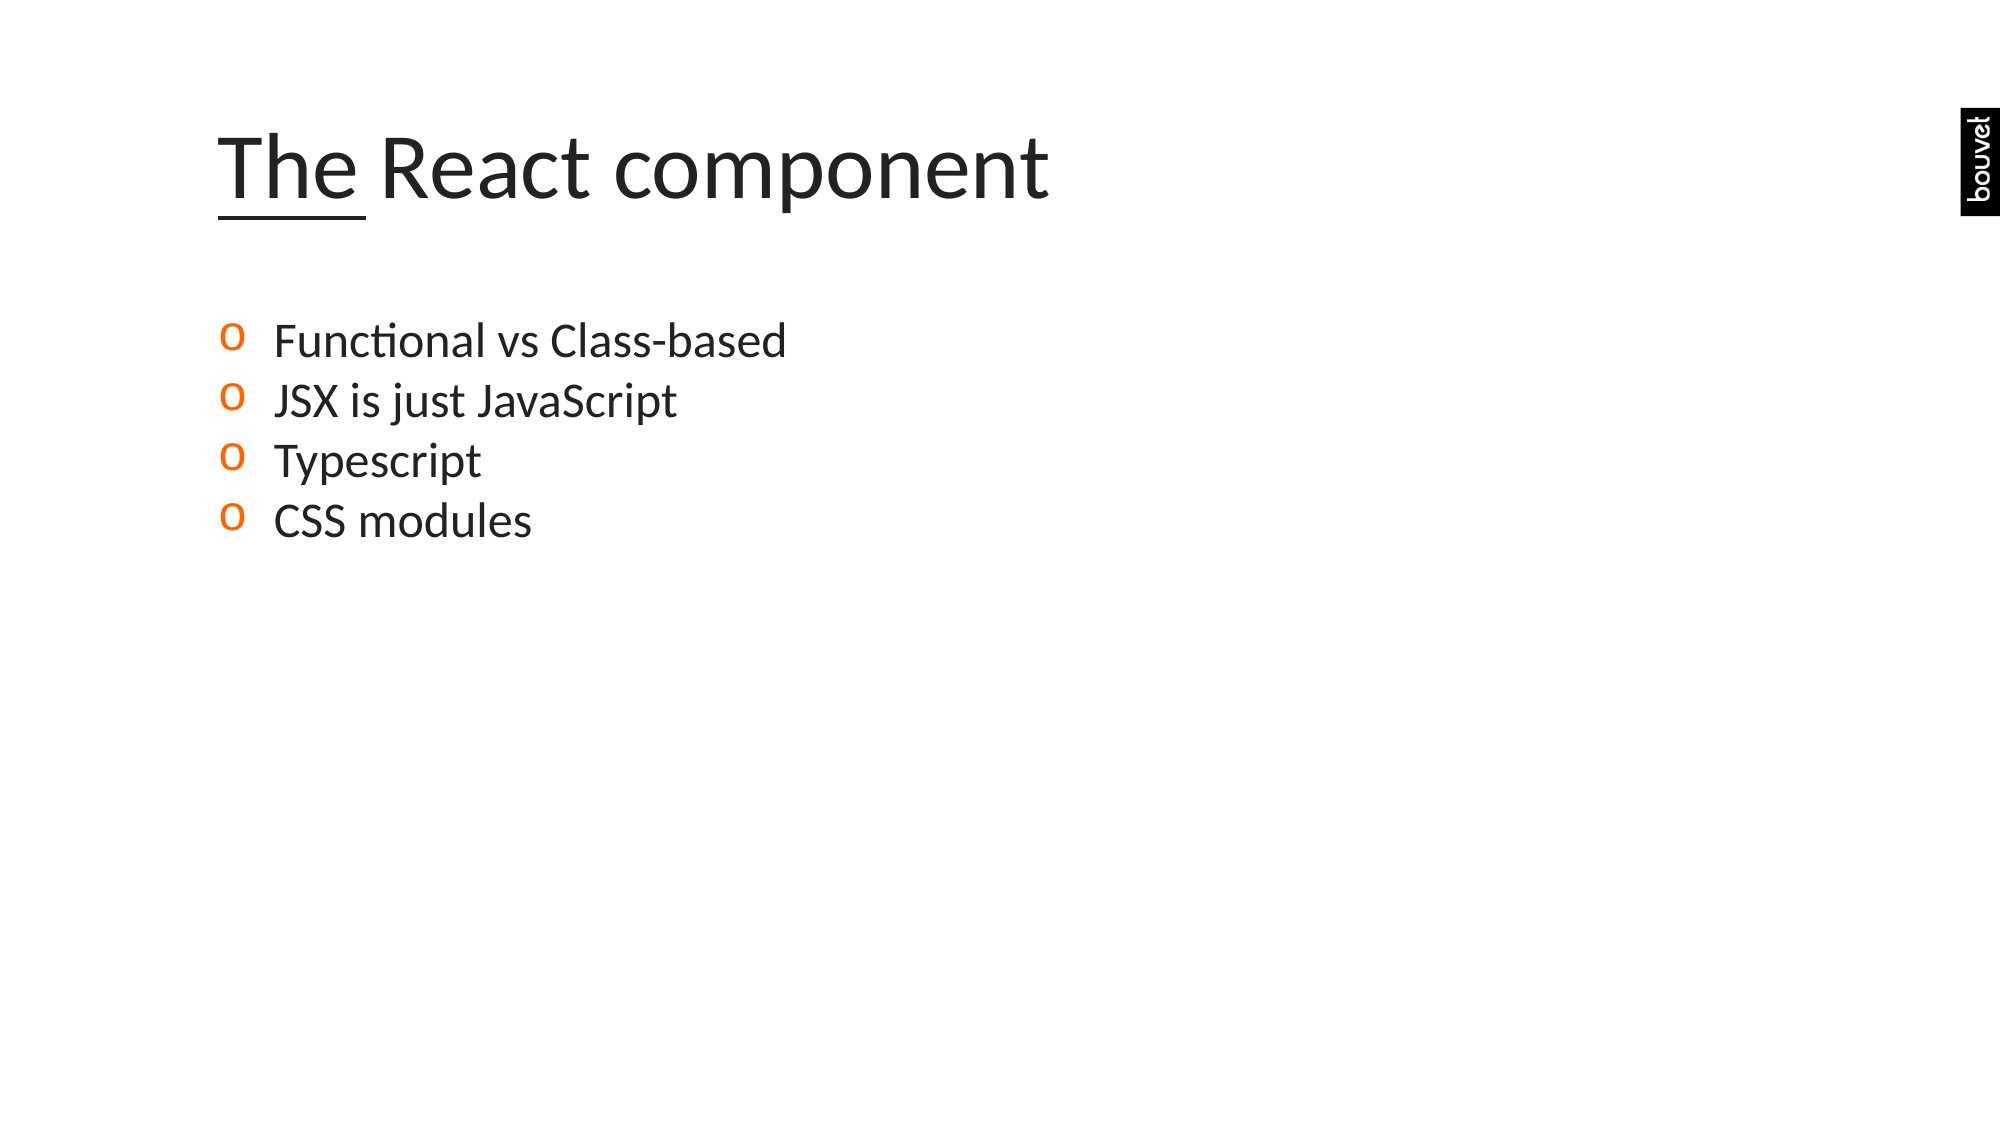

# The React component
Functional vs Class-based
JSX is just JavaScript
Typescript
CSS modules